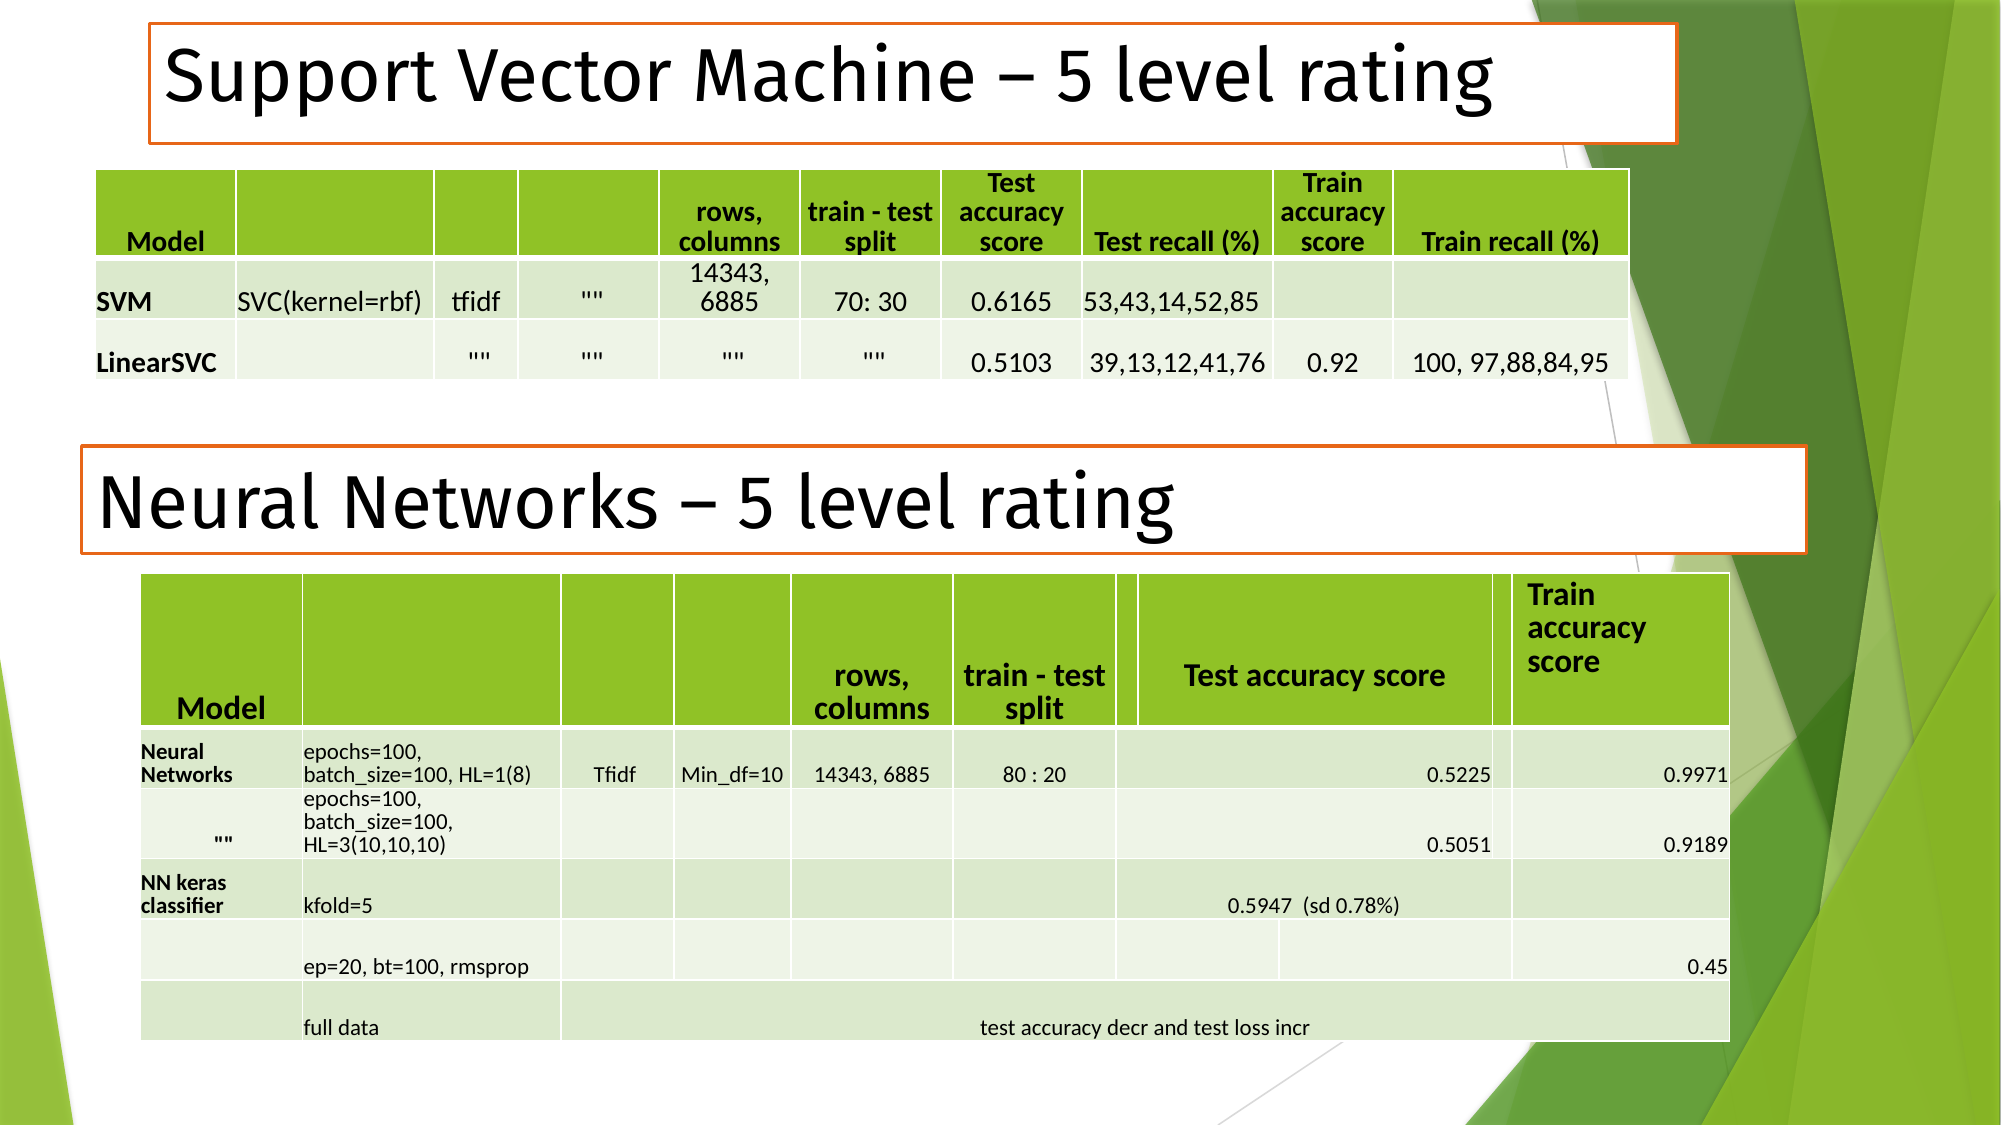

Support Vector Machine – 5 level rating
| Model |  |  |  | rows, columns | train - test split | Test accuracy score | Test recall (%) | Train accuracy score | Train recall (%) |
| --- | --- | --- | --- | --- | --- | --- | --- | --- | --- |
| SVM | SVC(kernel=rbf) | tfidf | "" | 14343, 6885 | 70: 30 | 0.6165 | 53,43,14,52,85 |  |  |
| LinearSVC |  | "" | "" | "" | "" | 0.5103 | 39,13,12,41,76 | 0.92 | 100, 97,88,84,95 |
# Neural Networks – 5 level rating
| Model |  |  |  | rows, columns | train - test split |  | Test accuracy score |  |  | Train accuracy score |
| --- | --- | --- | --- | --- | --- | --- | --- | --- | --- | --- |
| Neural Networks | epochs=100, batch\_size=100, HL=1(8) | Tfidf | Min\_df=10 | 14343, 6885 | 80 : 20 | 0.5225 |  |  |  | 0.9971 |
| "" | epochs=100, batch\_size=100, HL=3(10,10,10) |  |  |  |  | 0.5051 |  |  |  | 0.9189 |
| NN keras classifier | kfold=5 |  |  |  |  | 0.5947 (sd 0.78%) |  |  |  |  |
|  | ep=20, bt=100, rmsprop |  |  |  |  |  |  |  |  | 0.45 |
|  | full data | test accuracy decr and test loss incr |  |  |  |  |  |  |  |  |